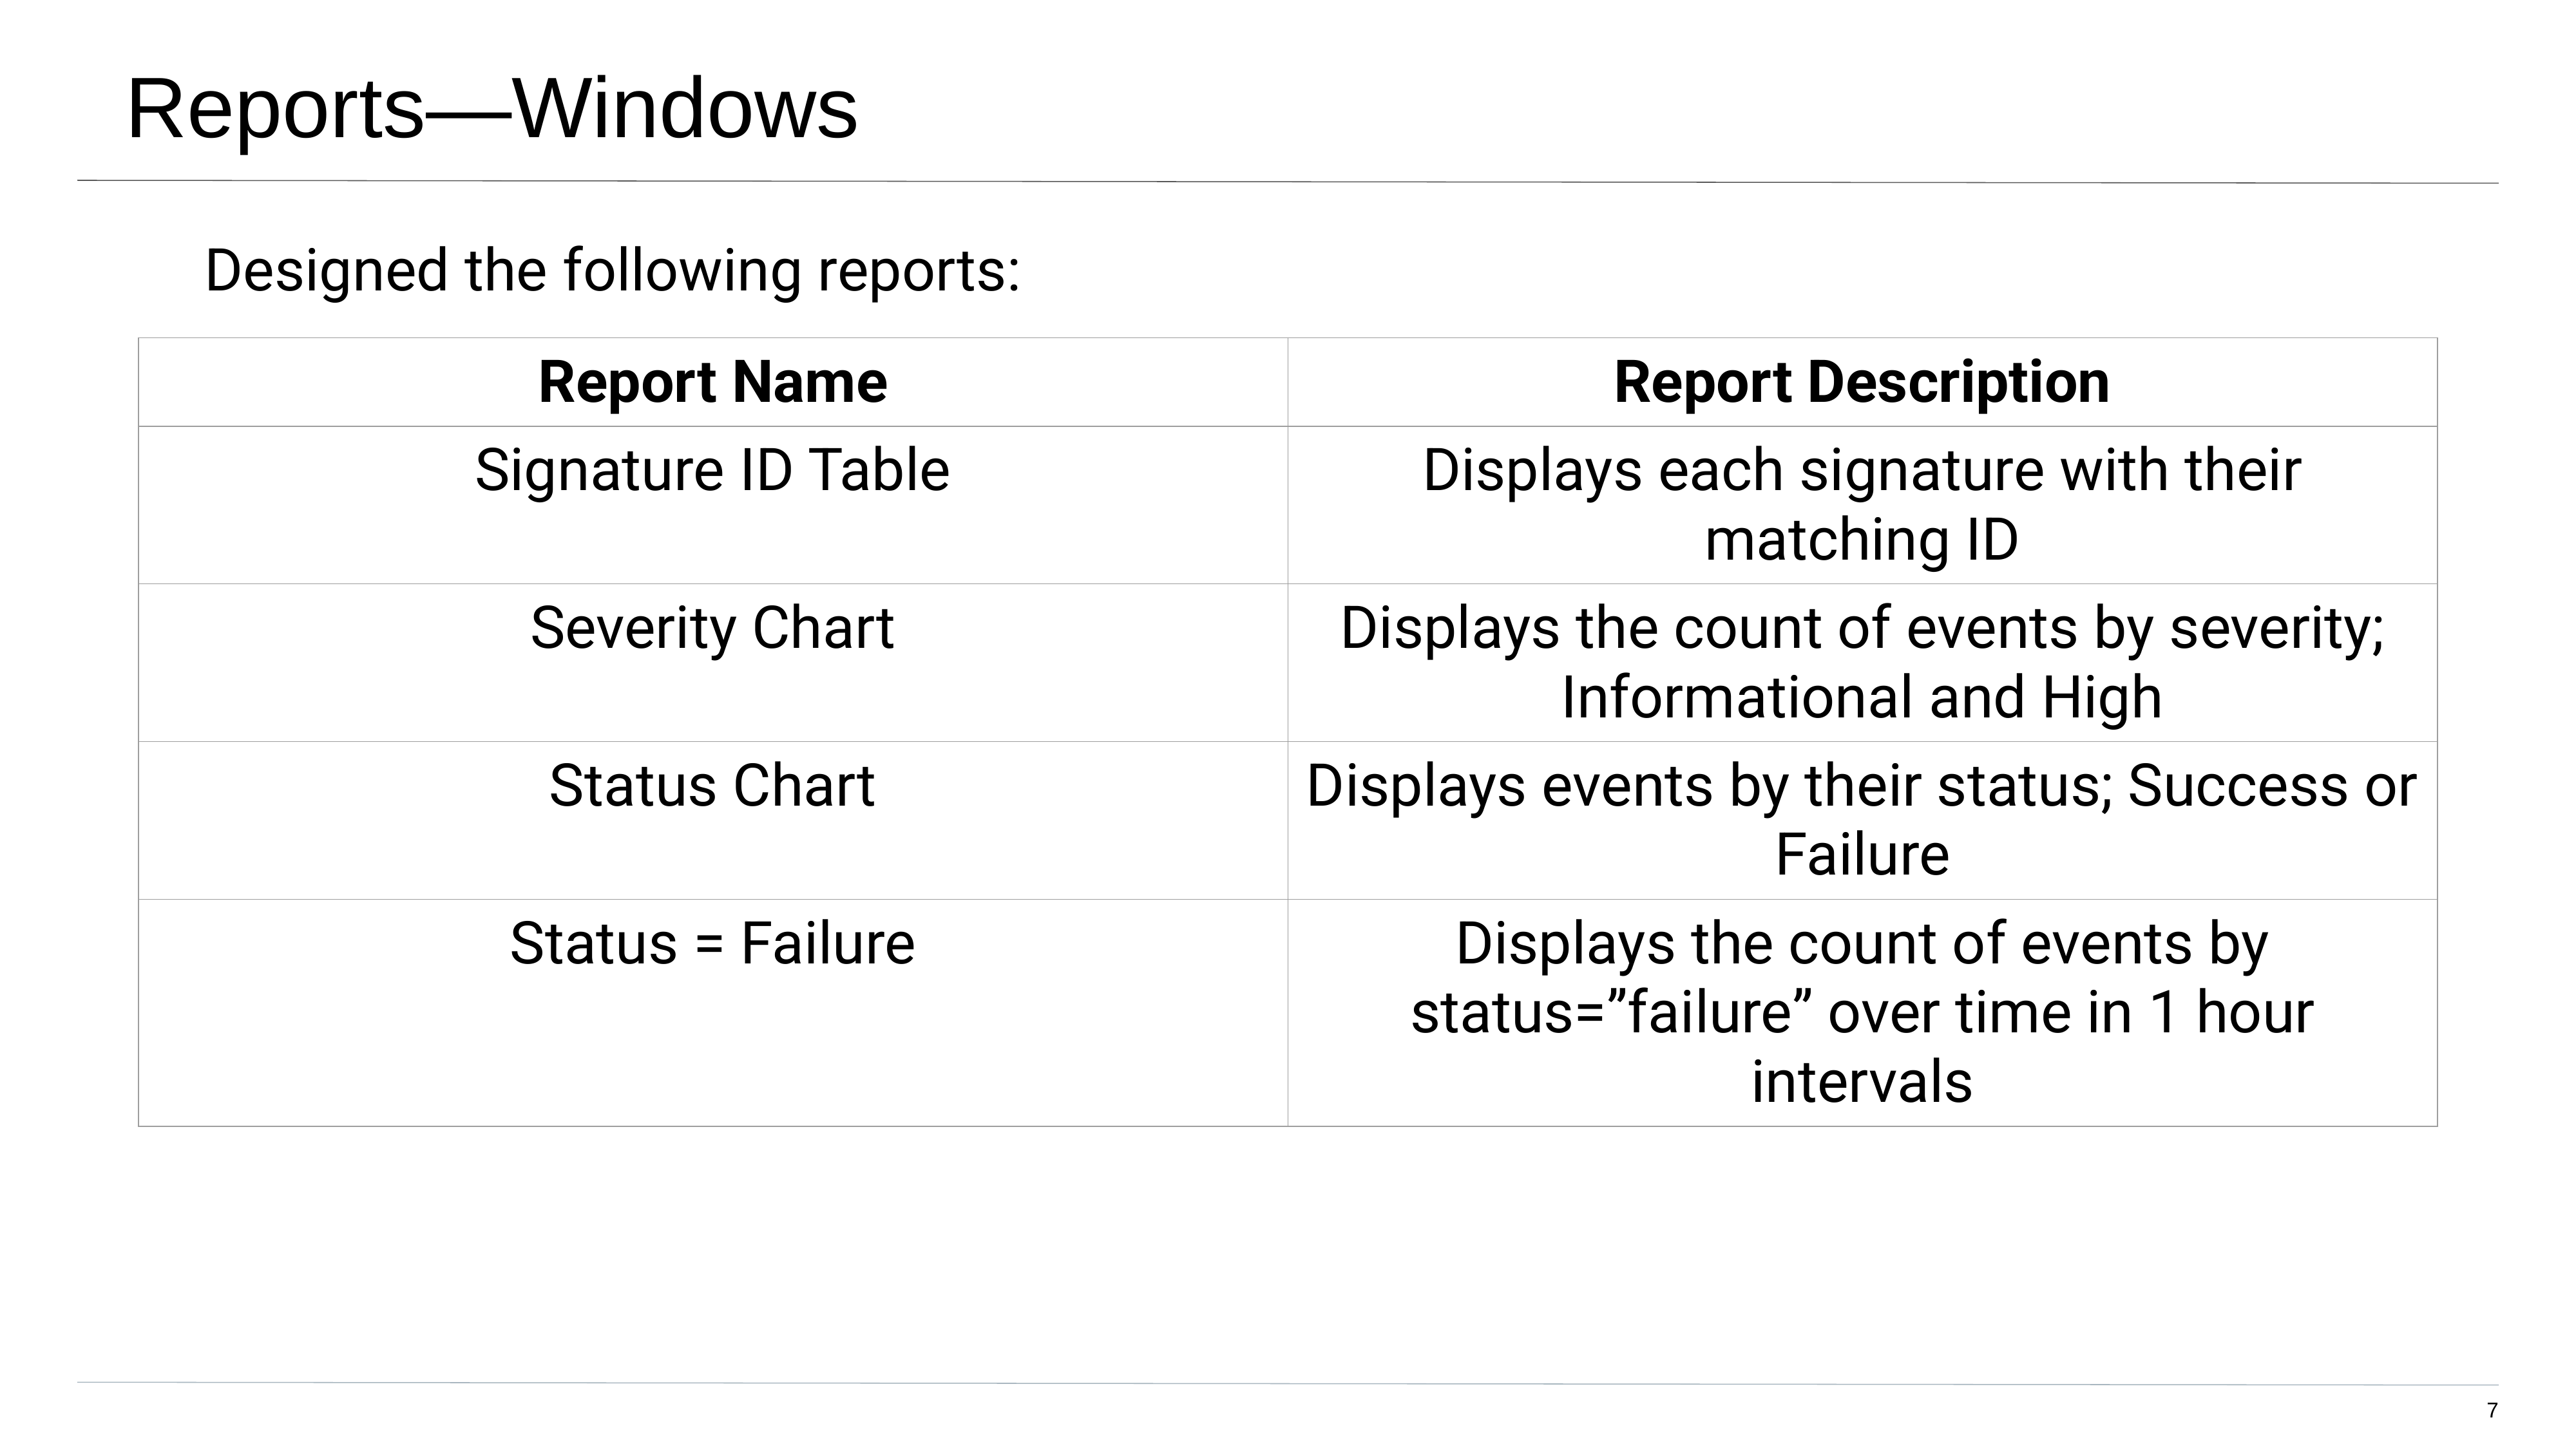

# Reports—Windows
Designed the following reports:

| Report Name | Report Description |
| --- | --- |
| Signature ID Table | Displays each signature with their matching ID |
| Severity Chart | Displays the count of events by severity; Informational and High |
| Status Chart | Displays events by their status; Success or Failure |
| Status = Failure | Displays the count of events by status=”failure” over time in 1 hour intervals |
7